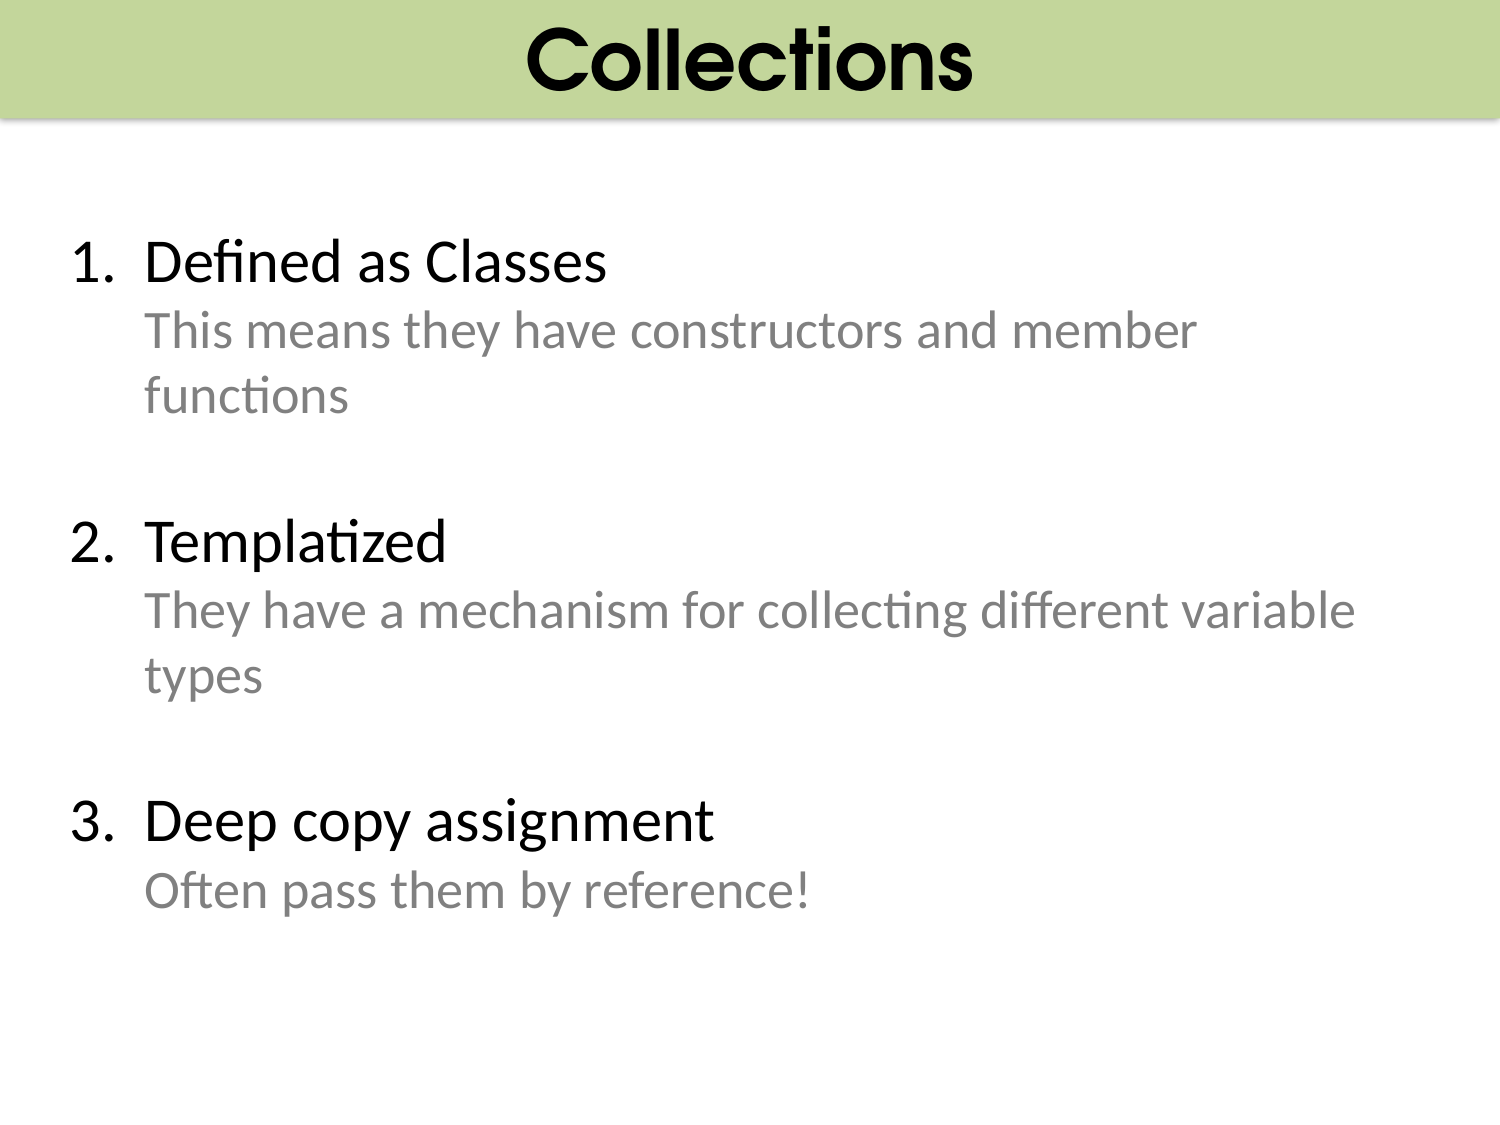

Collections
#
Defined as Classes
This means they have constructors and member functions

Templatized
They have a mechanism for collecting different variable types

Deep copy assignment
Often pass them by reference!